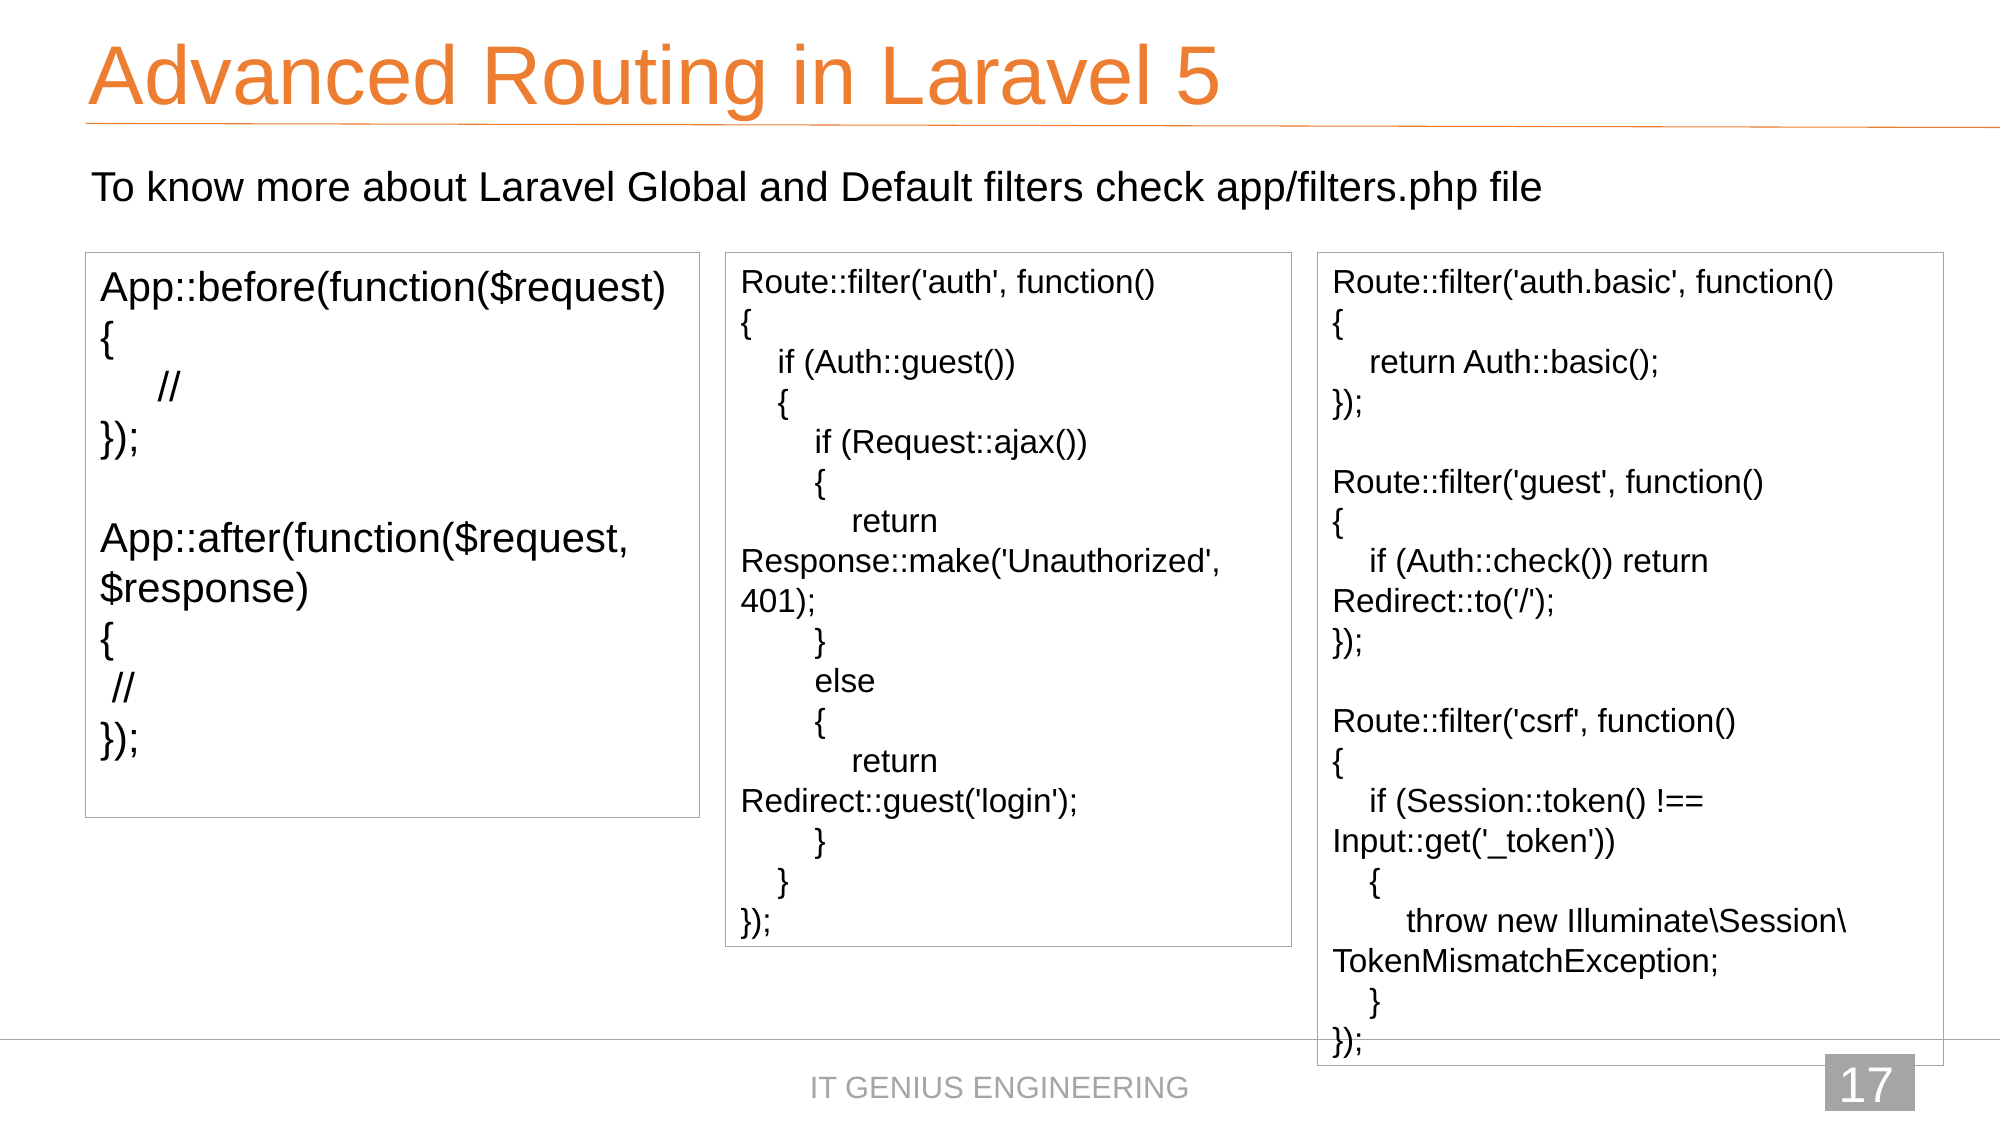

Advanced Routing in Laravel 5
To know more about Laravel Global and Default filters check app/filters.php file
Route::filter('auth', function()
{
    if (Auth::guest())
    {
        if (Request::ajax())
        {
            return Response::make('Unauthorized', 401);
        }
        else
        {
            return Redirect::guest('login');
        }
    }
});
Route::filter('auth.basic', function()
{
    return Auth::basic();
});

Route::filter('guest', function()
{
    if (Auth::check()) return Redirect::to('/');
});

Route::filter('csrf', function()
{
    if (Session::token() !== Input::get('_token'))
    {
        throw new Illuminate\Session\TokenMismatchException;
    }
});
App::before(function($request)
{
     //
});

App::after(function($request,$response)
{
 //
});

176
IT GENIUS ENGINEERING